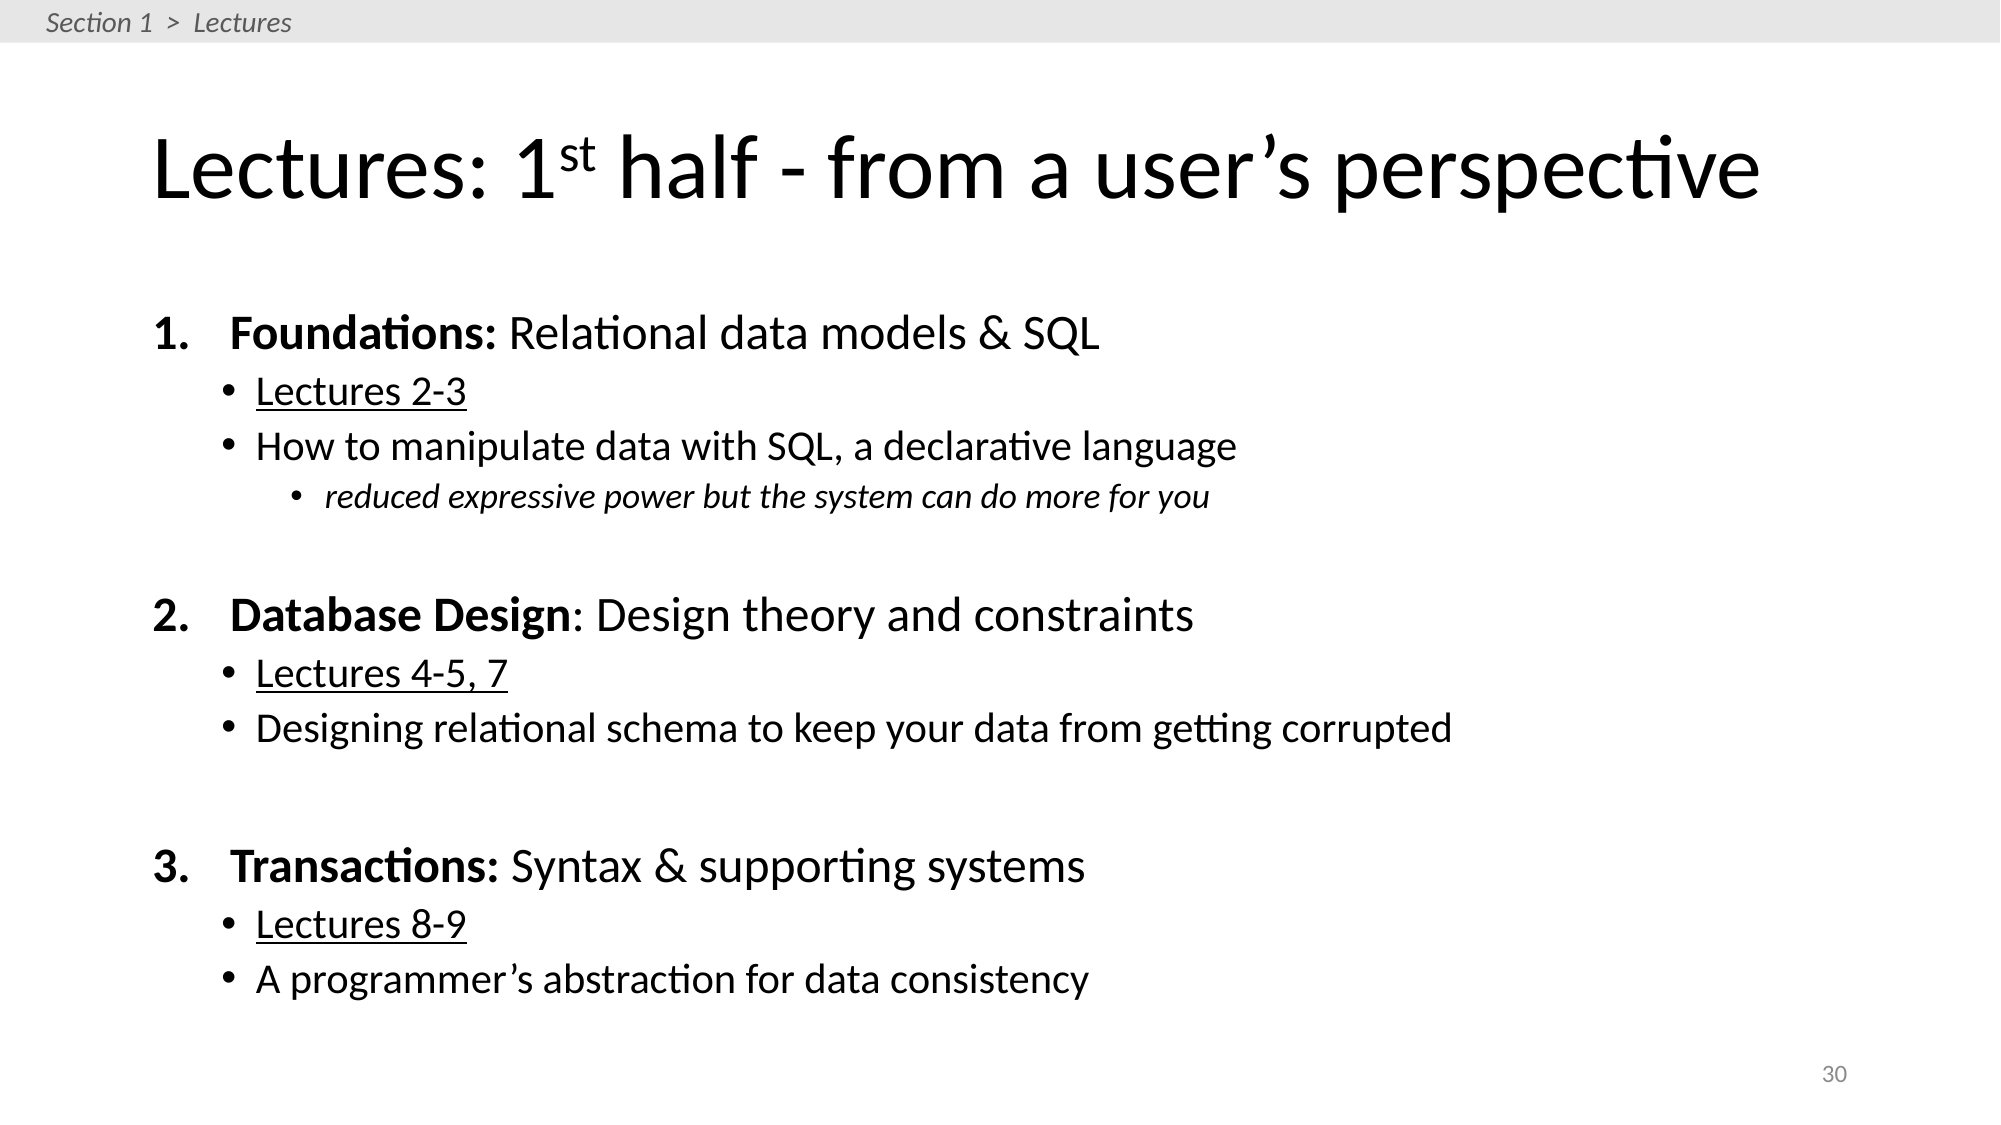

Section 1  >  Lectures
# Lectures: 1st half - from a user’s perspective
Foundations: Relational data models & SQL
Lectures 2-3
How to manipulate data with SQL, a declarative language
reduced expressive power but the system can do more for you

Database Design: Design theory and constraints
Lectures 4-5, 7
Designing relational schema to keep your data from getting corrupted

Transactions: Syntax & supporting systems
Lectures 8-9
A programmer’s abstraction for data consistency

30